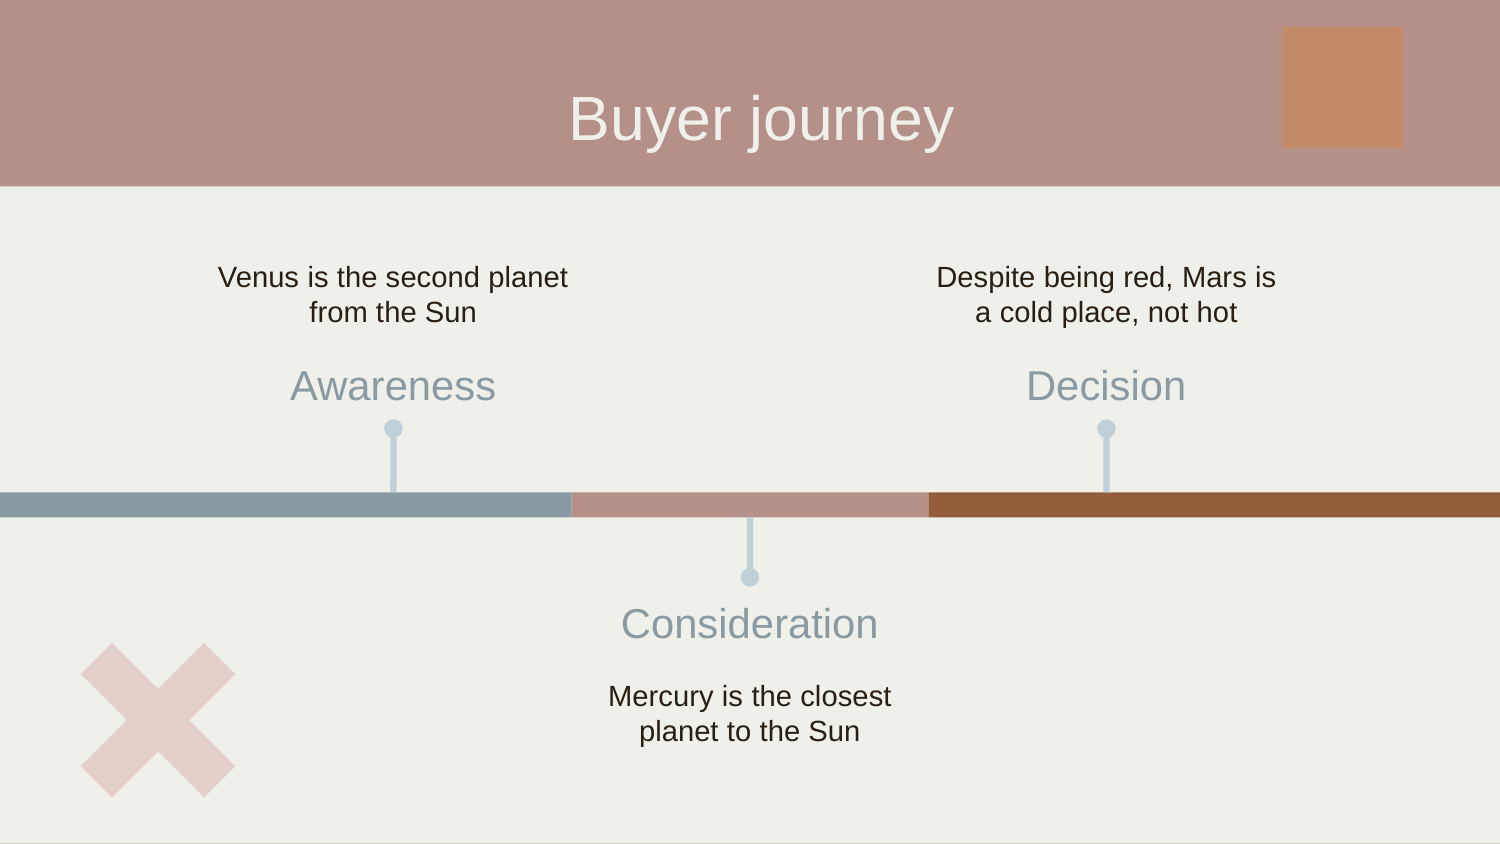

# Buyer journey
Venus is the second planet from the Sun
Despite being red, Mars is a cold place, not hot
Awareness
Decision

Consideration

Mercury is the closest planet to the Sun